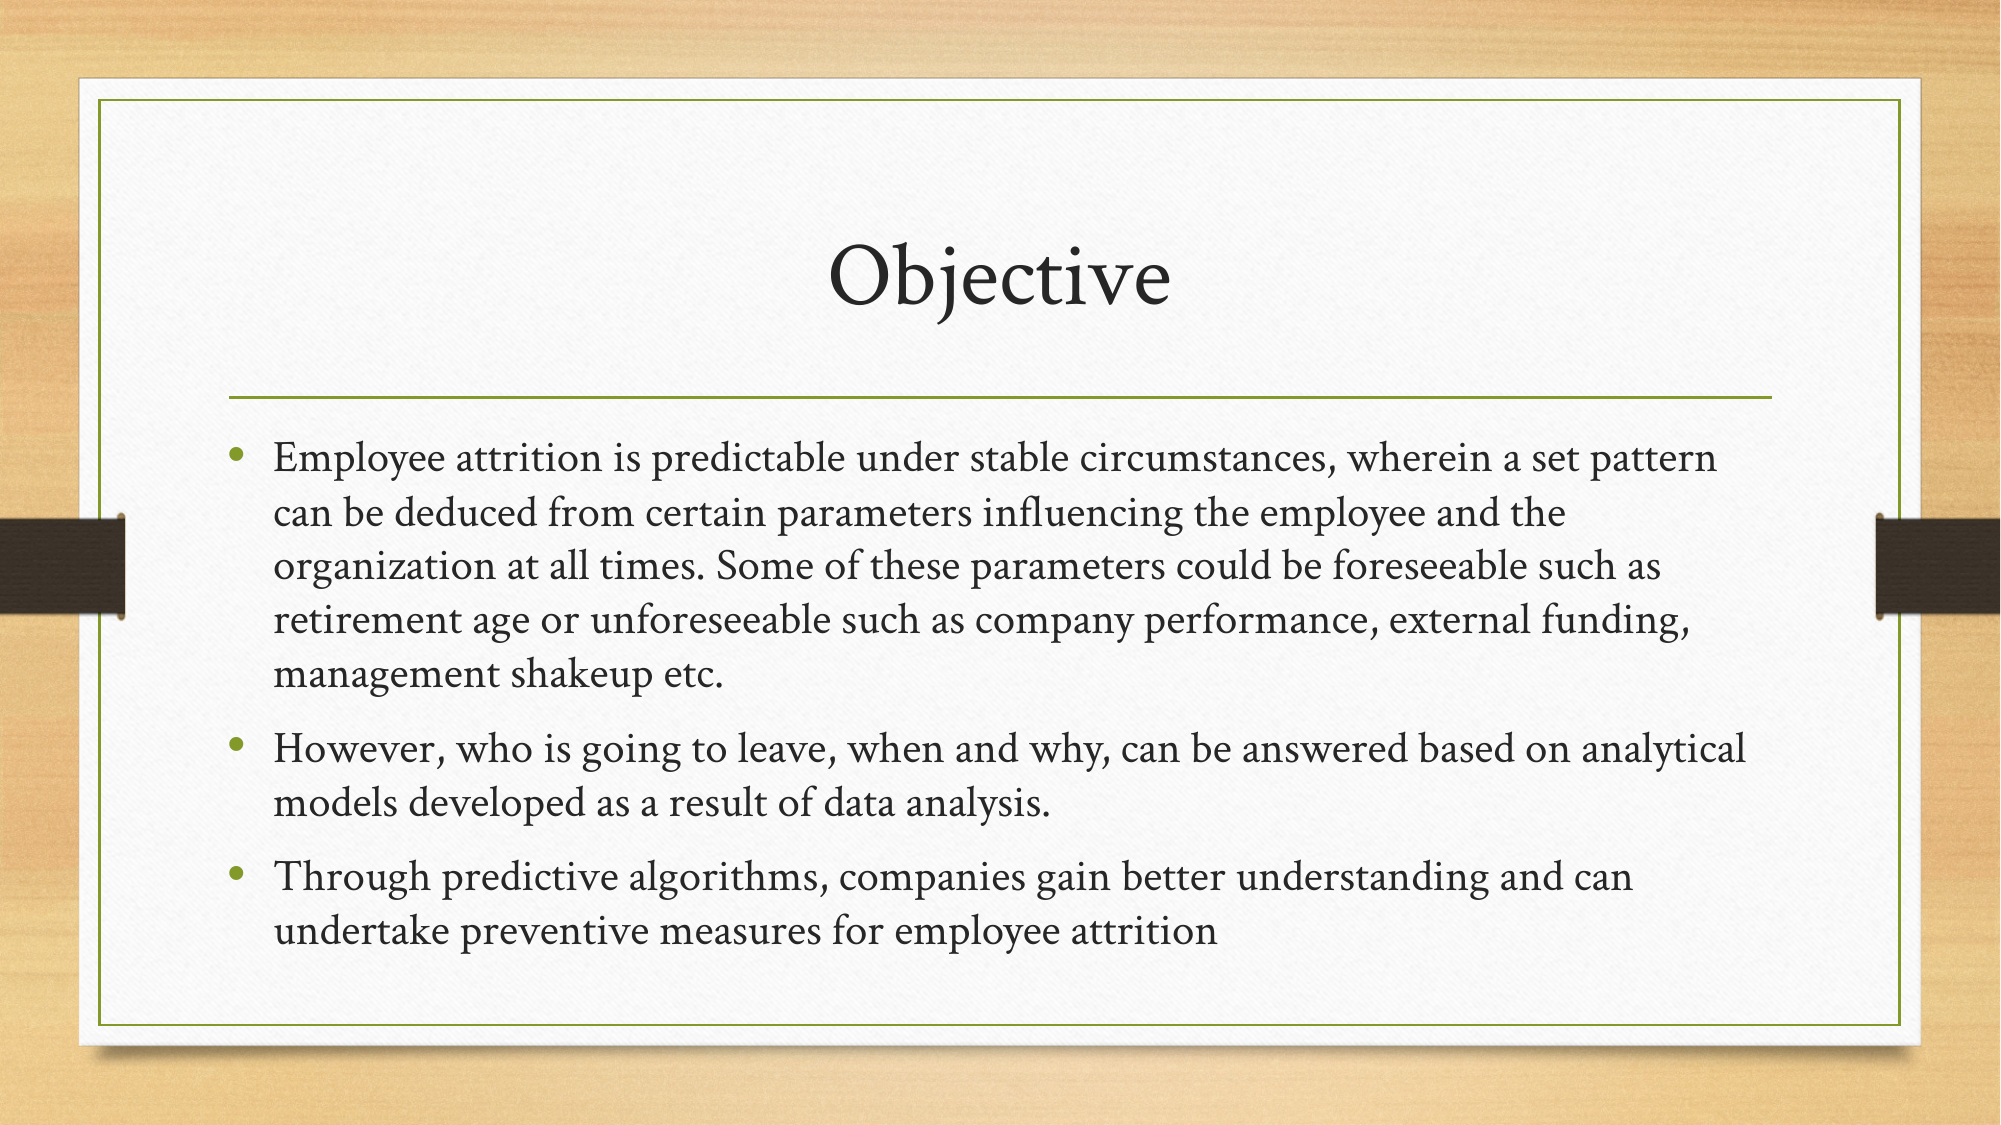

# Objective
Employee attrition is predictable under stable circumstances, wherein a set pattern can be deduced from certain parameters influencing the employee and the organization at all times. Some of these parameters could be foreseeable such as retirement age or unforeseeable such as company performance, external funding, management shakeup etc.
However, who is going to leave, when and why, can be answered based on analytical models developed as a result of data analysis.
Through predictive algorithms, companies gain better understanding and can undertake preventive measures for employee attrition